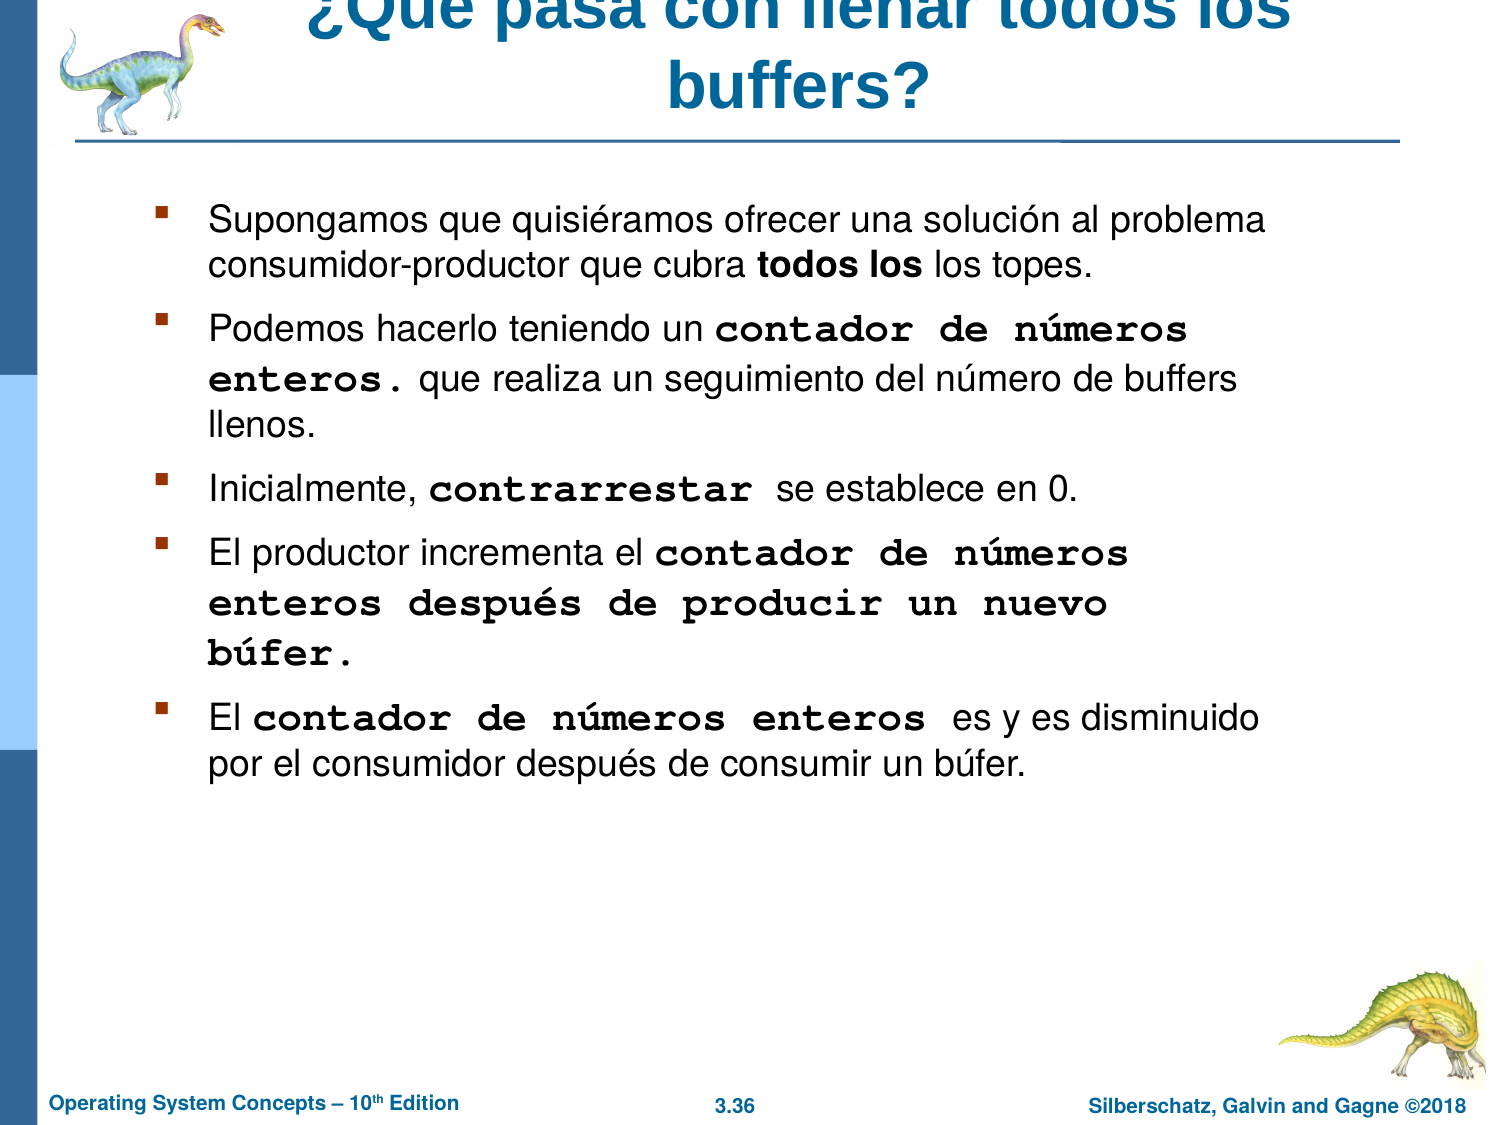

# ¿Qué pasa con llenar todos los buffers?
Supongamos que quisiéramos ofrecer una solución al problema consumidor-productor que cubra todos los los topes.
Podemos hacerlo teniendo un contador de números enteros. que realiza un seguimiento del número de buffers llenos.
Inicialmente, contrarrestar se establece en 0.
El productor incrementa el contador de números enteros después de producir un nuevo búfer.
El contador de números enteros es y es disminuido por el consumidor después de consumir un búfer.